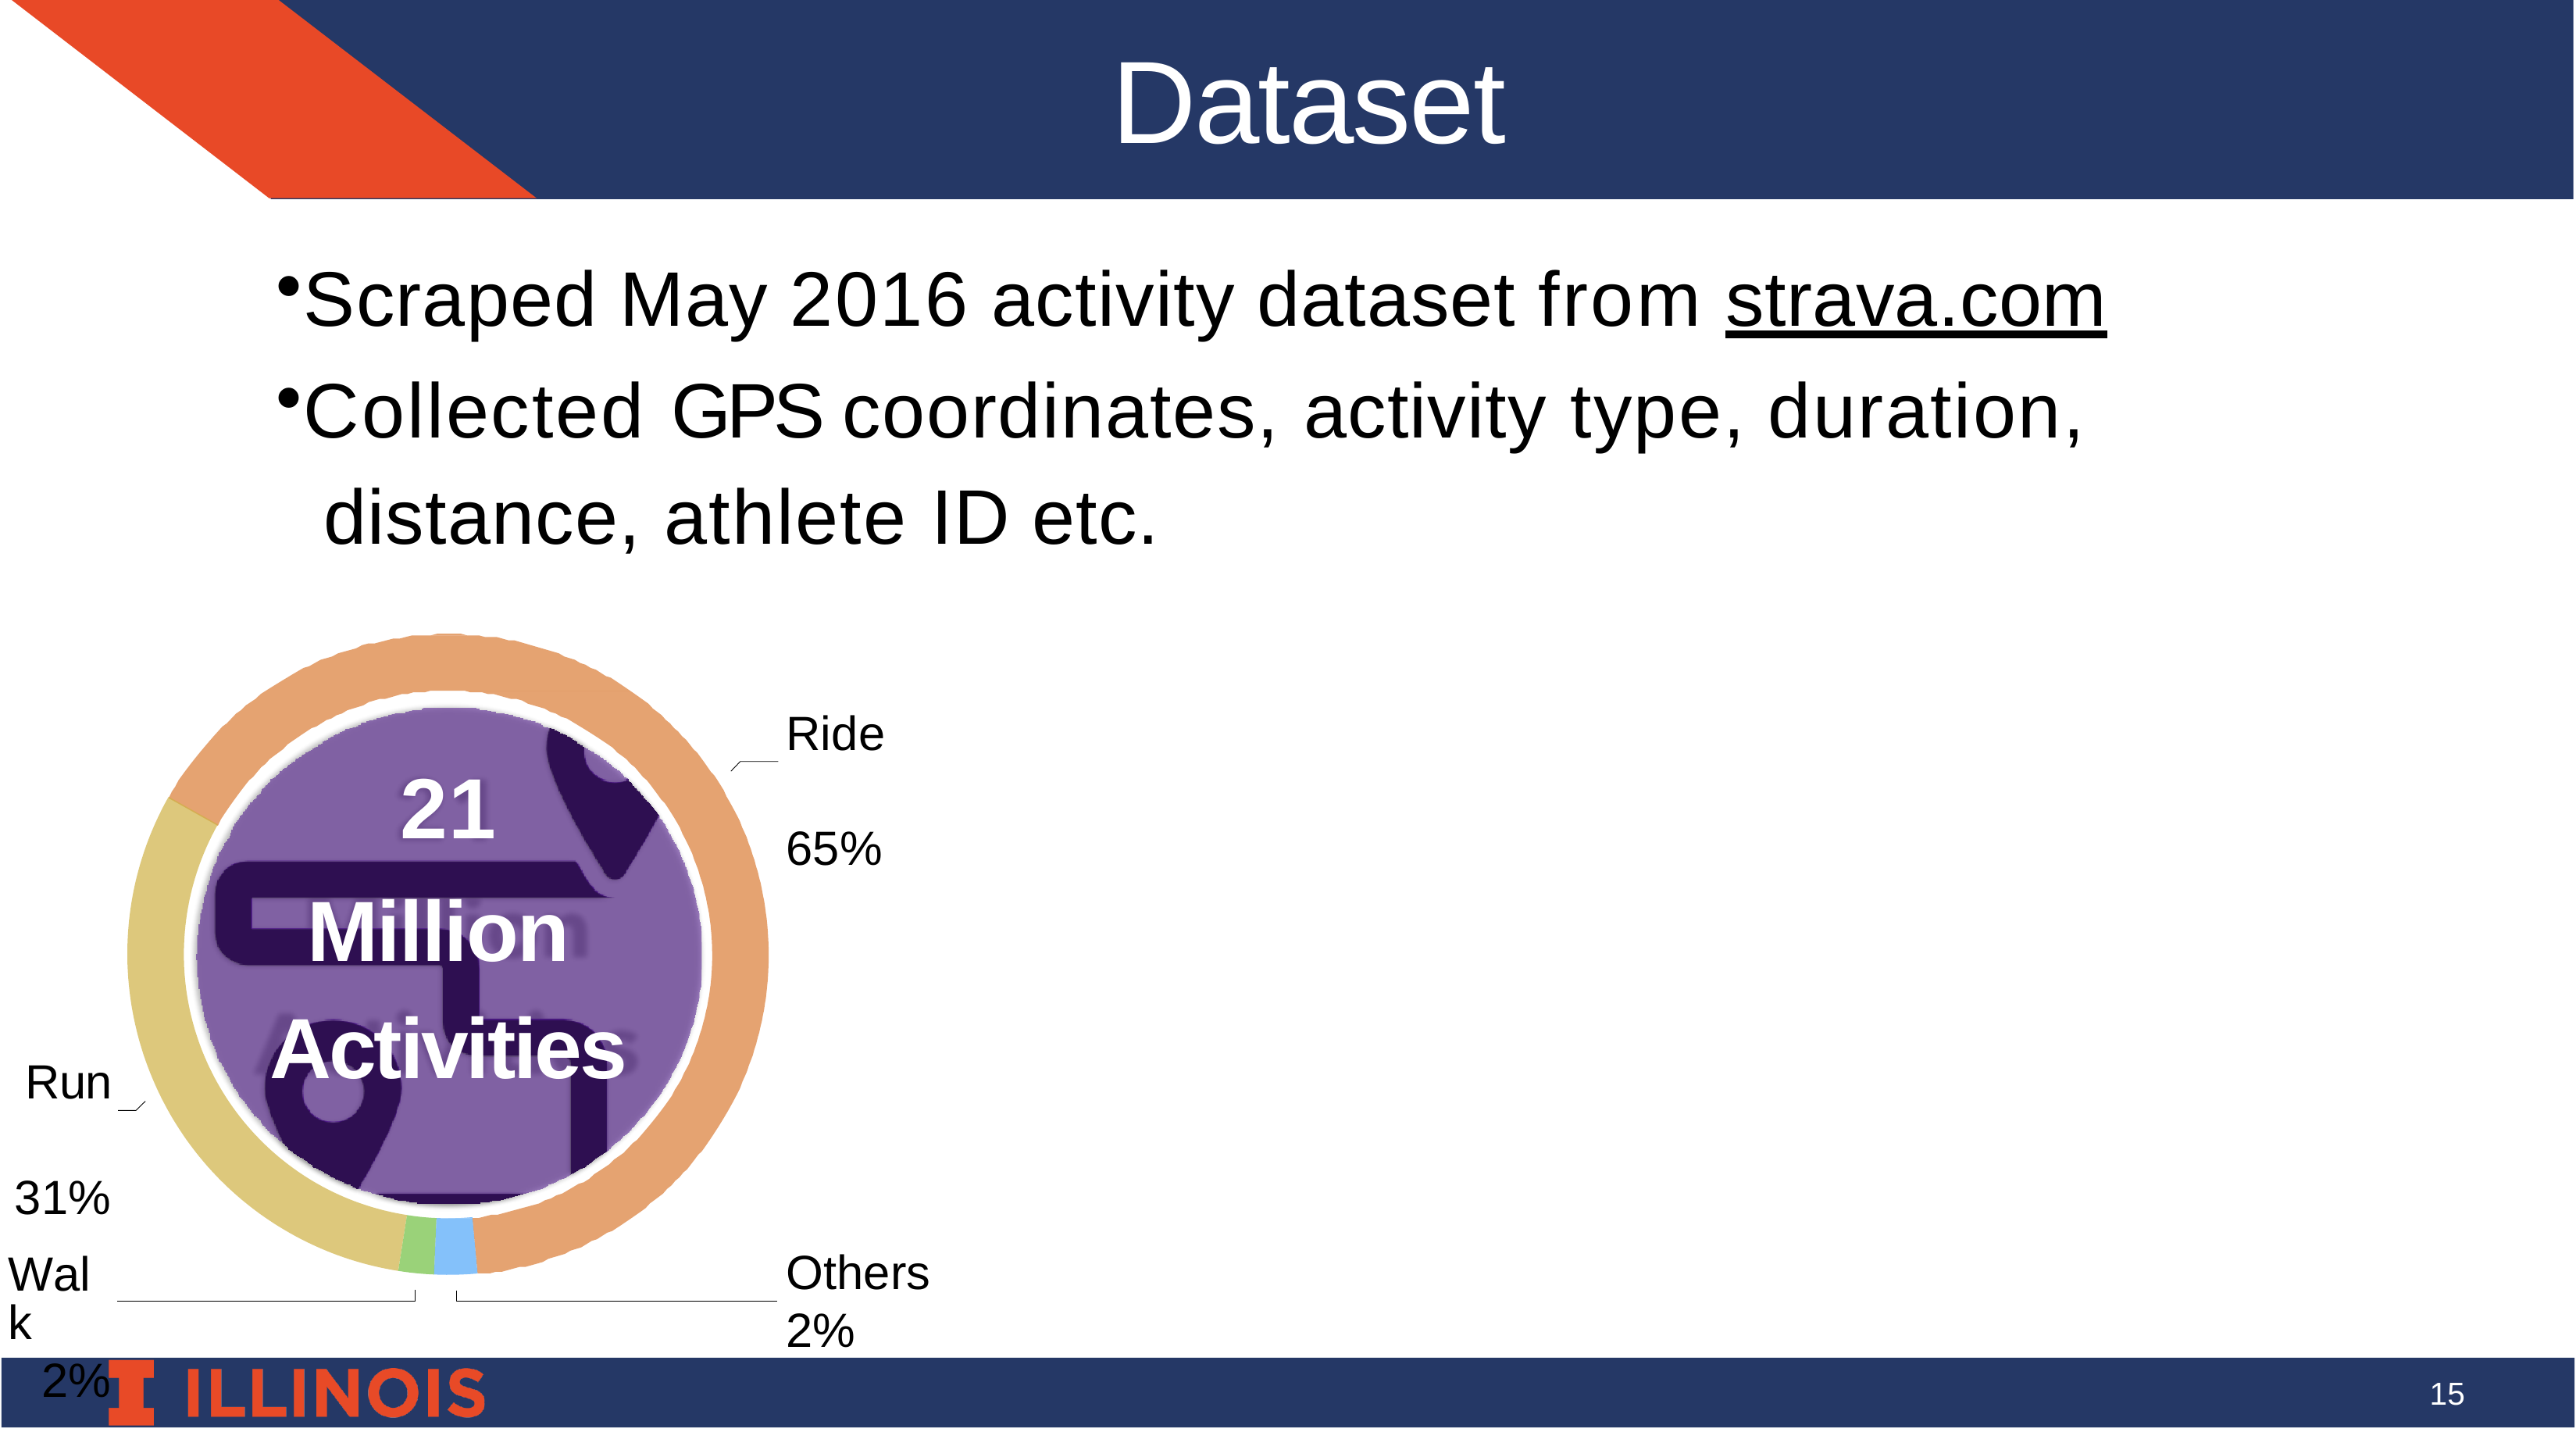

# Dataset
Scraped May 2016 activity dataset from strava.com
Collected GPS coordinates, activity type, duration,  distance, athlete ID etc.

Ride  65%

21
Million  Activities

Run  31%

Others
2%
Walk
2%

15